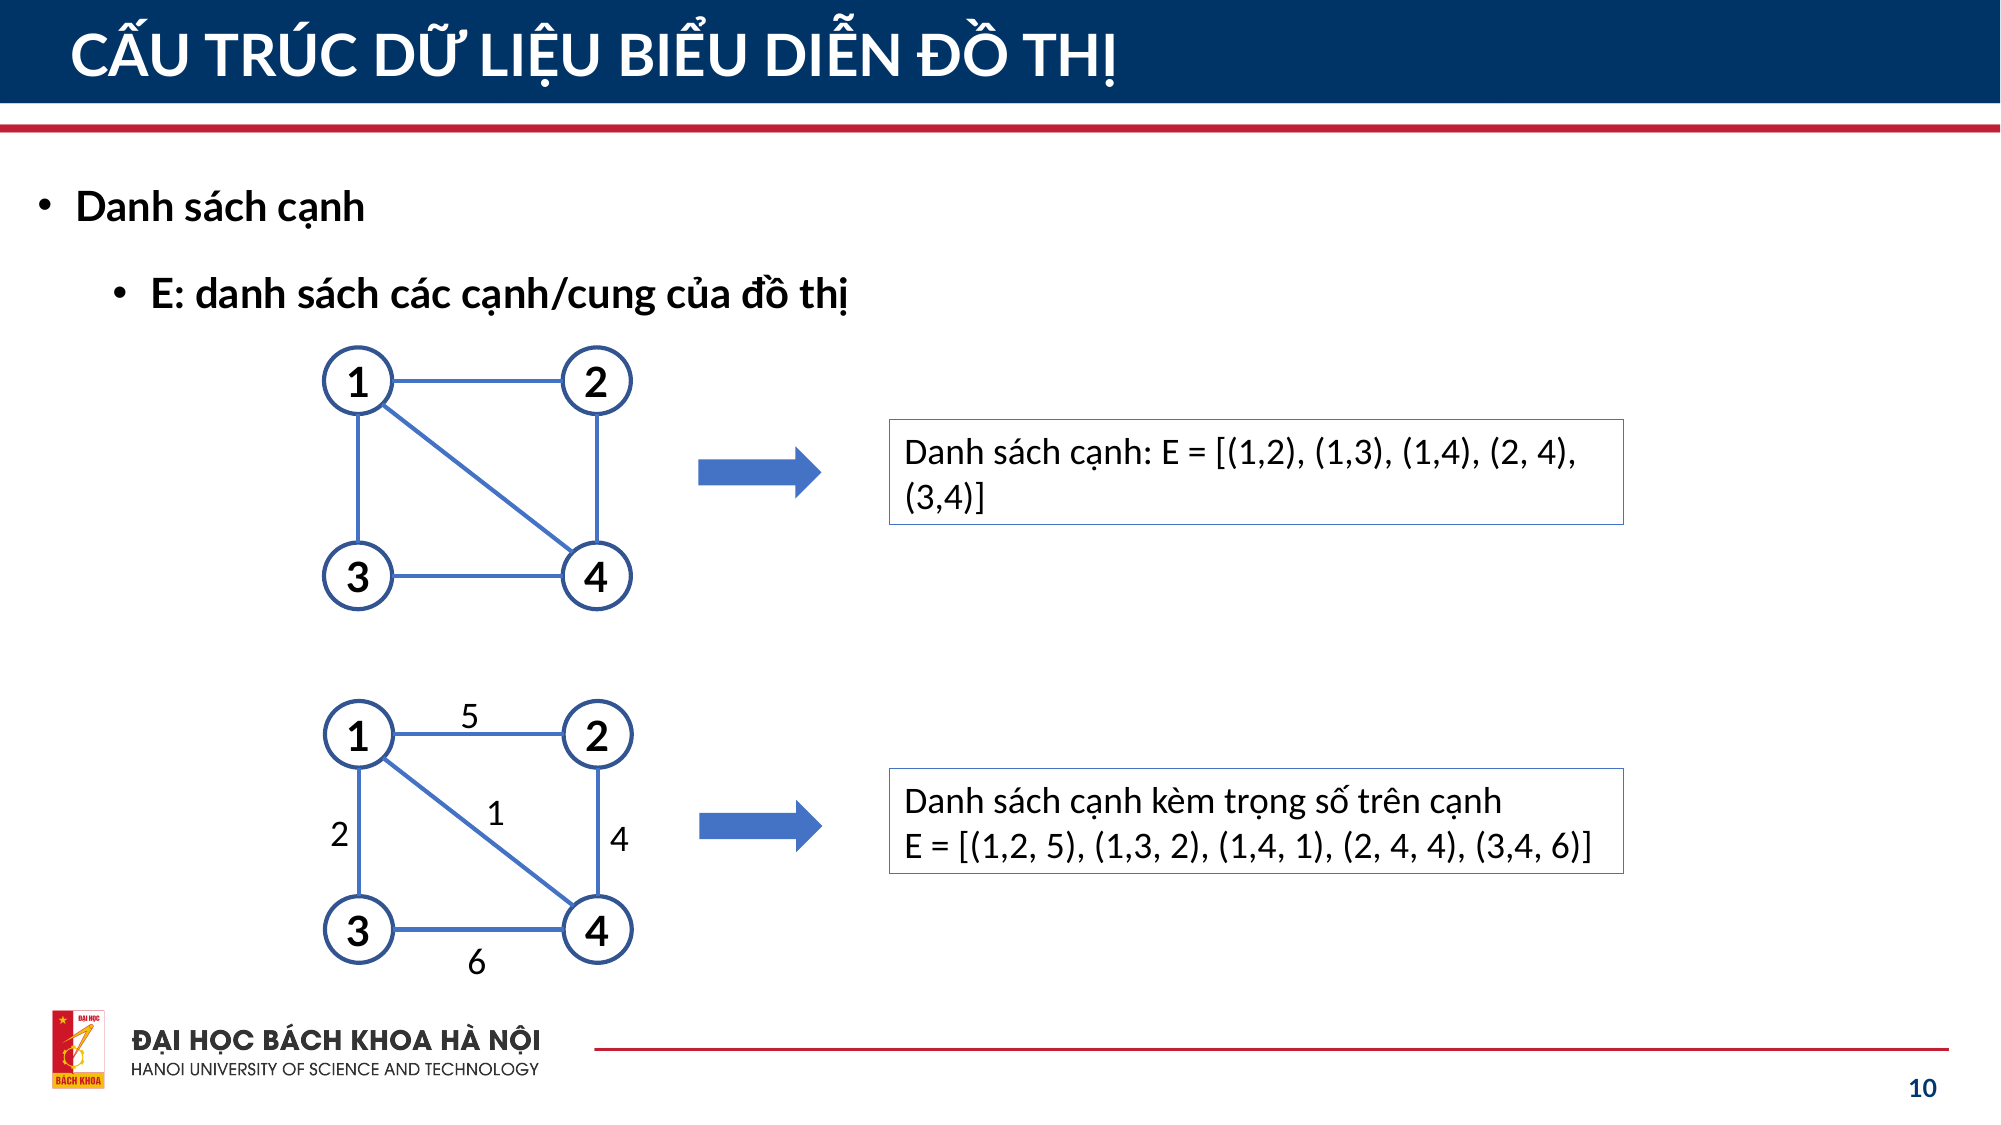

# CẤU TRÚC DỮ LIỆU BIỂU DIỄN ĐỒ THỊ
Danh sách cạnh
E: danh sách các cạnh/cung của đồ thị
1
2
Danh sách cạnh: E = [(1,2), (1,3), (1,4), (2, 4), (3,4)]

3
4
5
1
2
Danh sách cạnh kèm trọng số trên cạnh
E = [(1,2, 5), (1,3, 2), (1,4, 1), (2, 4, 4), (3,4, 6)]
1

2
4
3
4
6
10